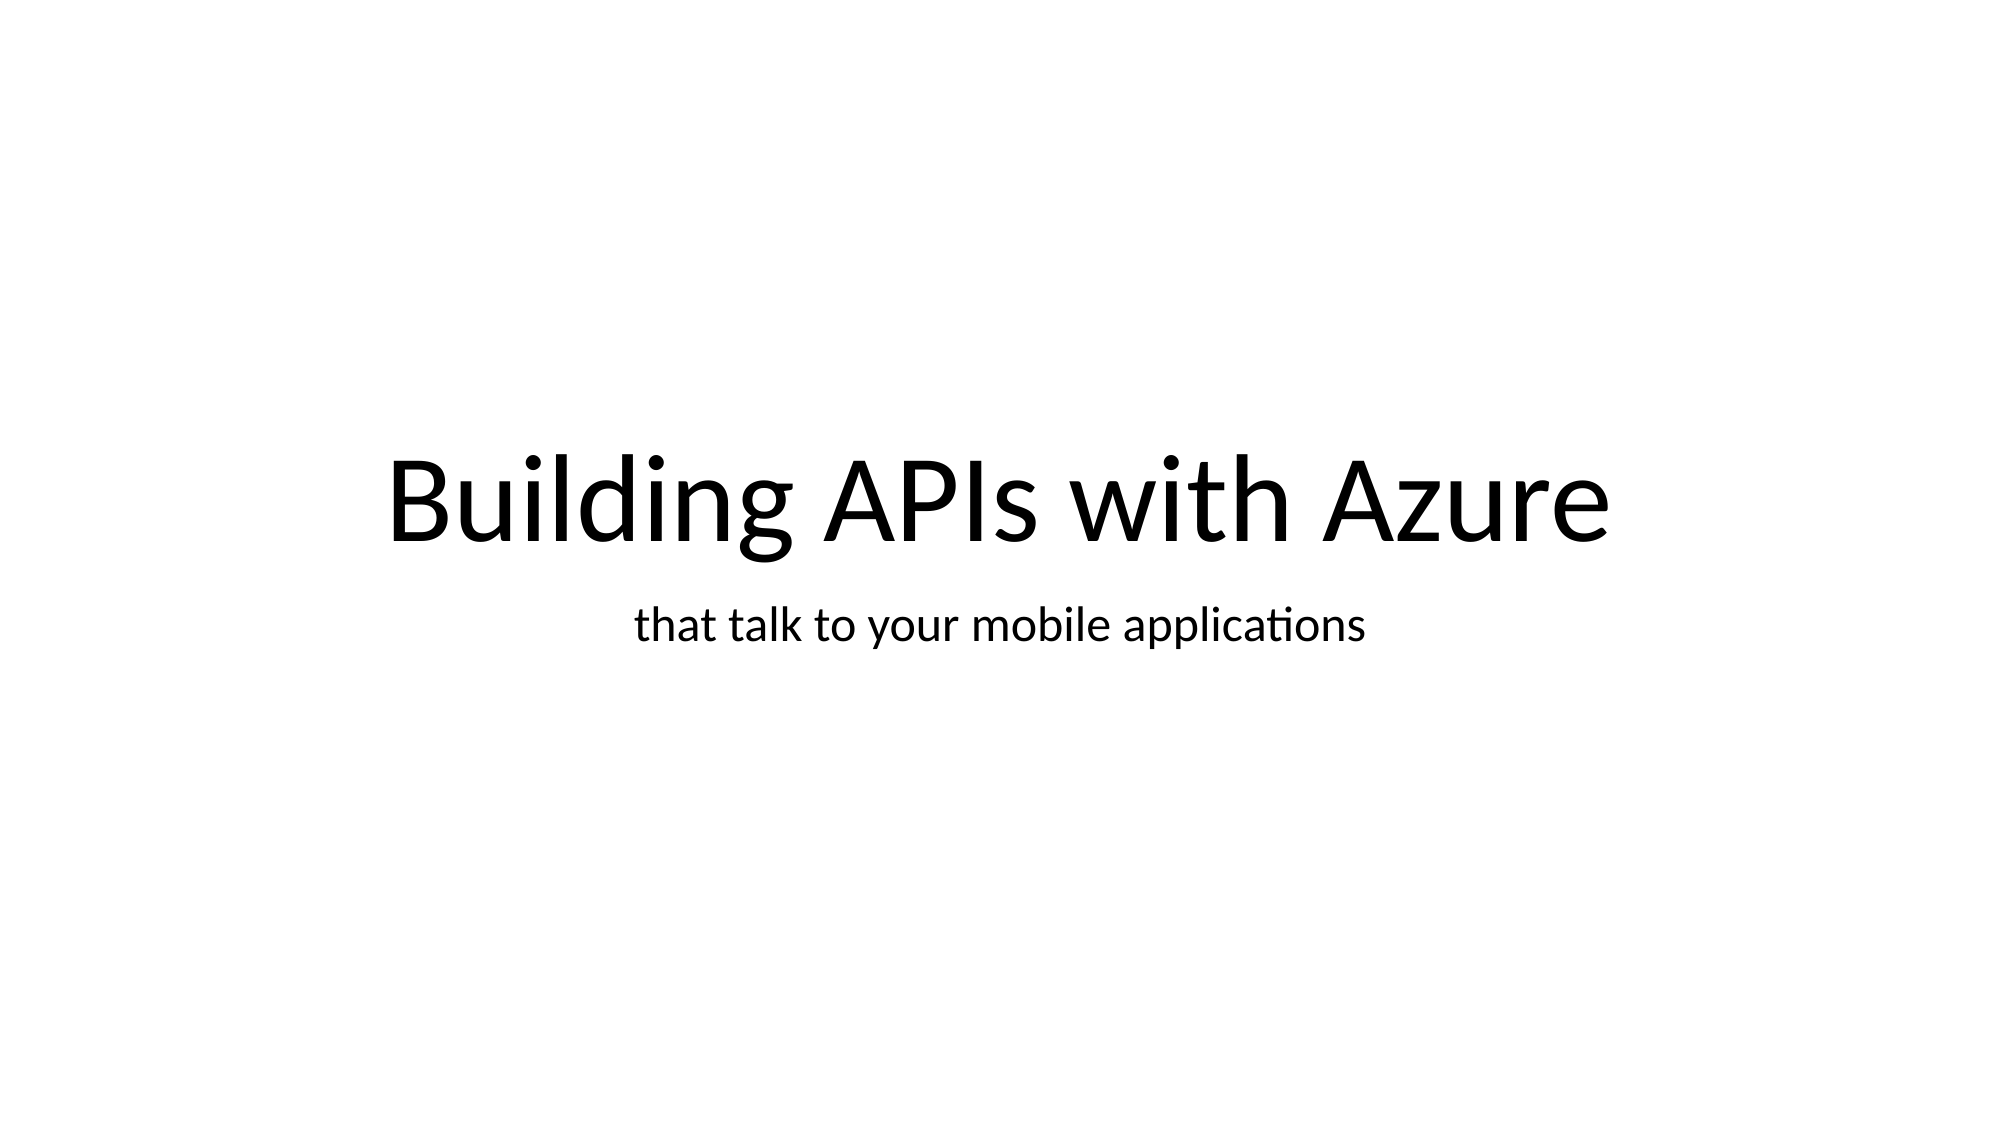

# Building APIs with Azure
that talk to your mobile applications